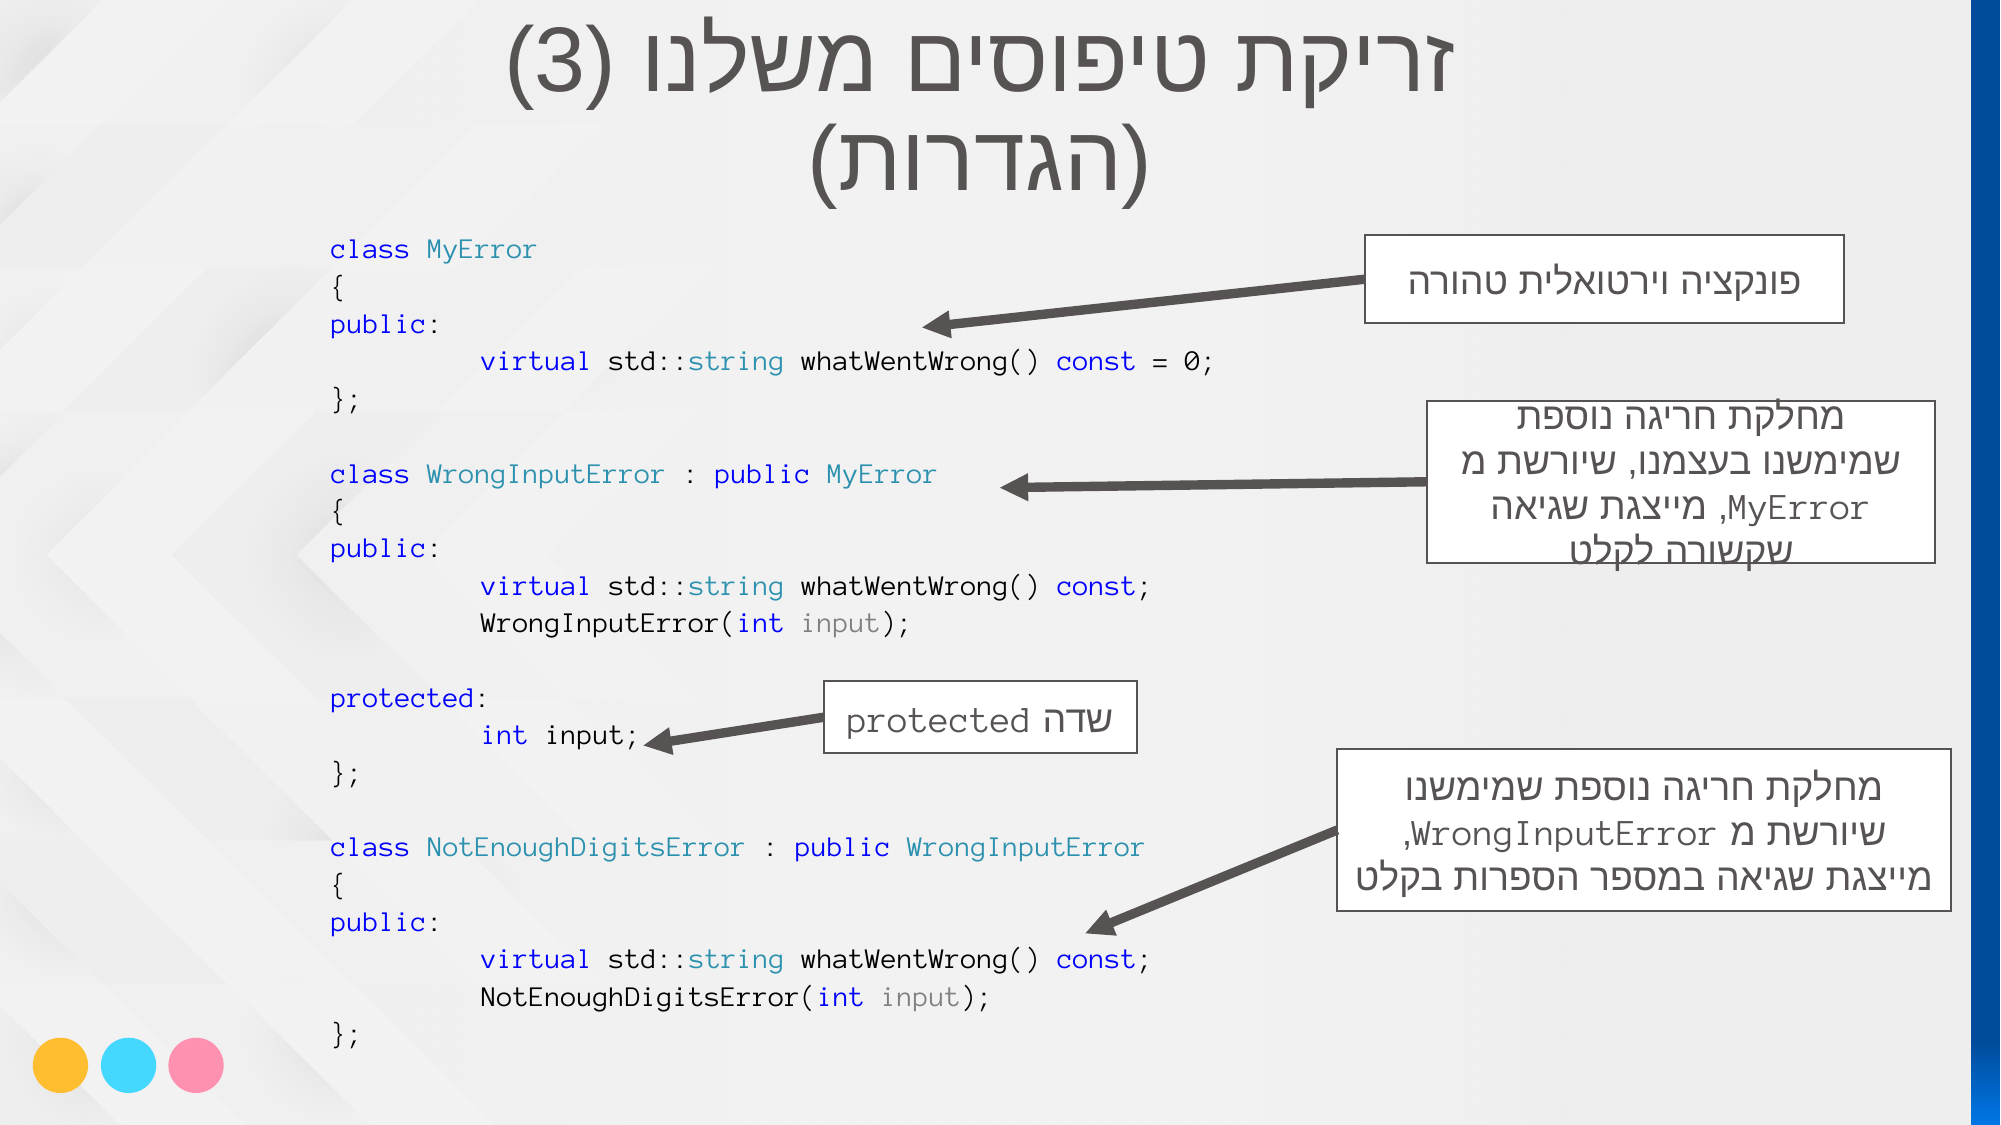

# זריקת טיפוסים משלנו (3) (הגדרות)
class MyError
{
public:
	virtual std::string whatWentWrong() const = 0;
};

class WrongInputError : public MyError
{
public:
	virtual std::string whatWentWrong() const;
	WrongInputError(int input);

protected:
	int input;
};

class NotEnoughDigitsError : public WrongInputError
{
public:
	virtual std::string whatWentWrong() const;
	NotEnoughDigitsError(int input);
};
פונקציה וירטואלית טהורה
מחלקת חריגה נוספת שמימשנו בעצמנו, שיורשת מ MyError, מייצגת שגיאה שקשורה לקלט
שדה protected
מחלקת חריגה נוספת שמימשנו שיורשת מ WrongInputError, מייצגת שגיאה במספר הספרות בקלט